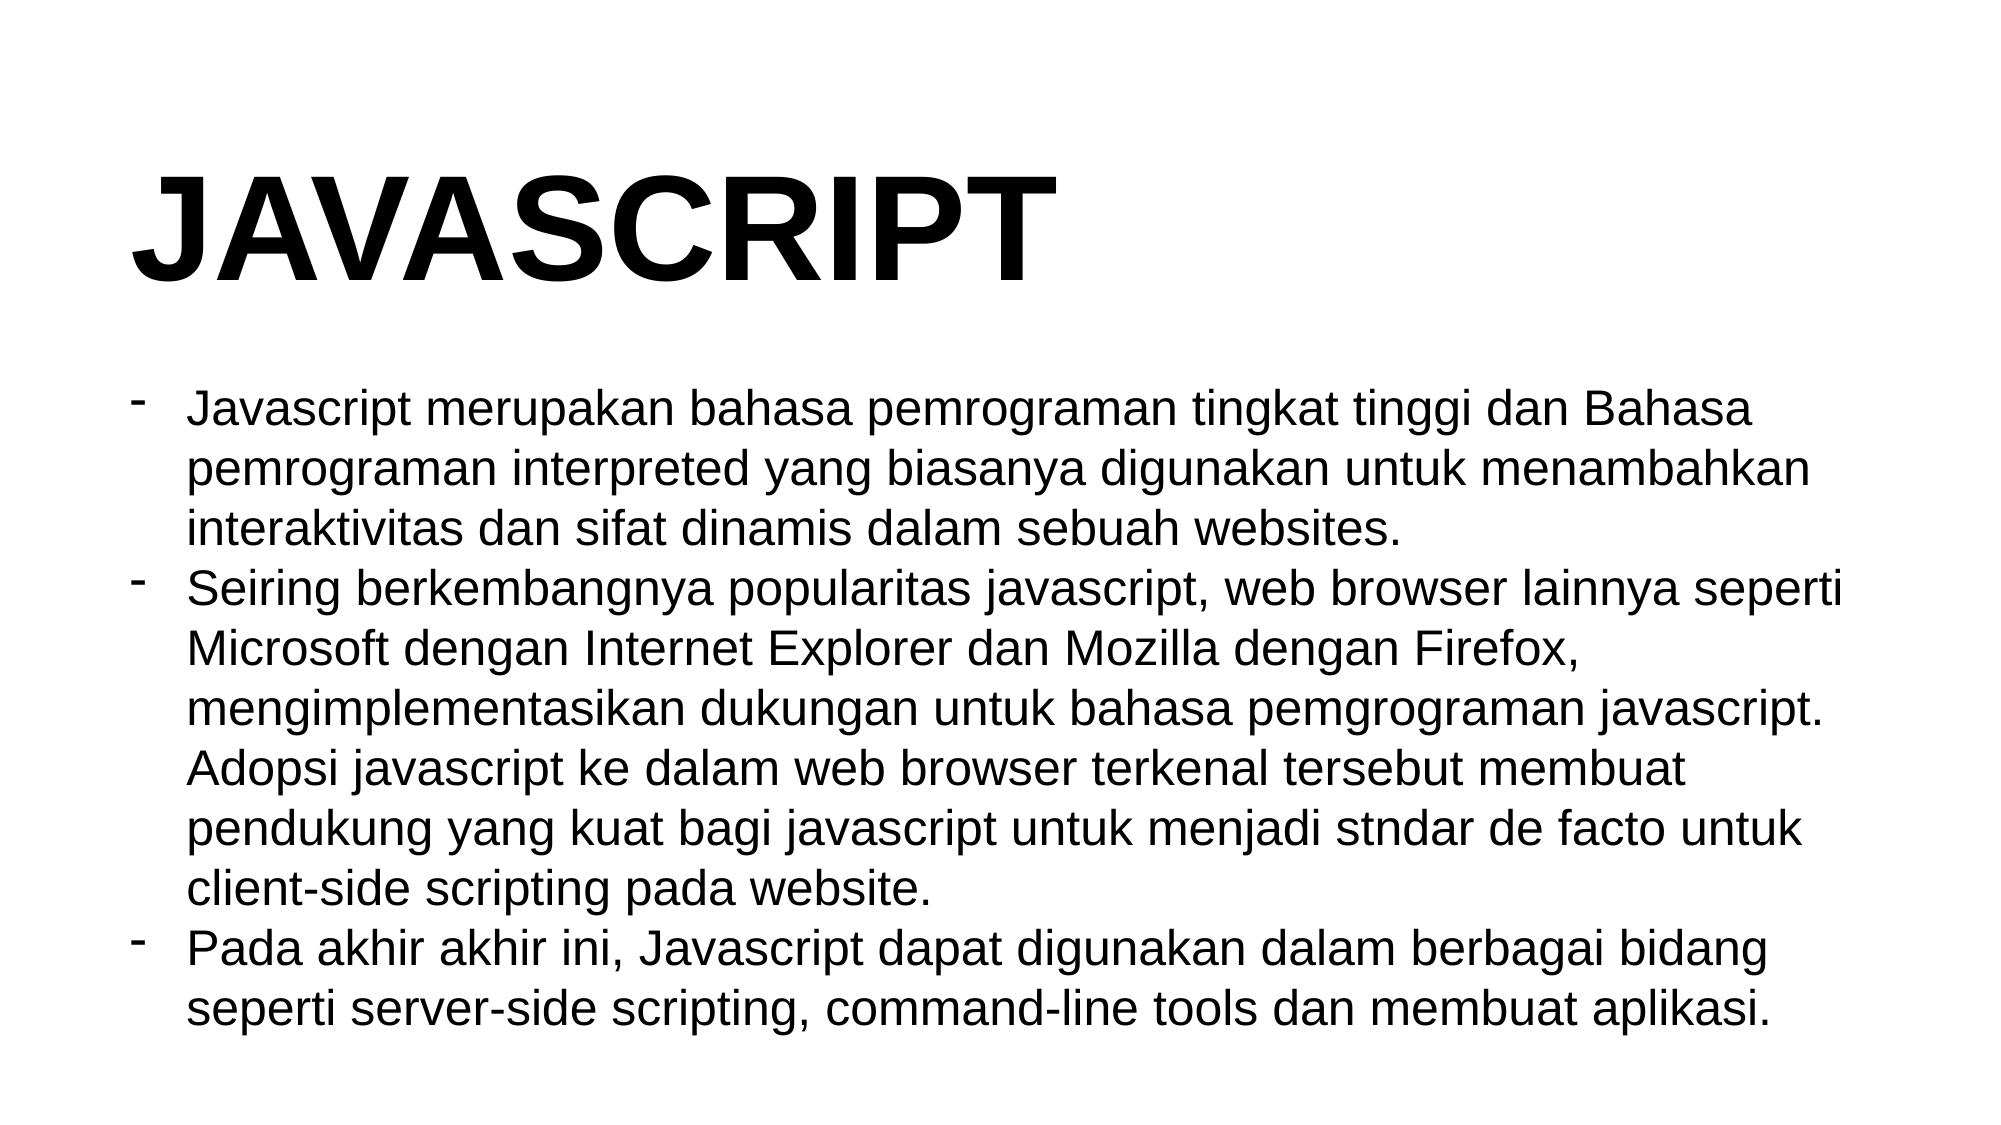

JAVASCRIPT
Javascript merupakan bahasa pemrograman tingkat tinggi dan Bahasa pemrograman interpreted yang biasanya digunakan untuk menambahkan interaktivitas dan sifat dinamis dalam sebuah websites.
Seiring berkembangnya popularitas javascript, web browser lainnya seperti Microsoft dengan Internet Explorer dan Mozilla dengan Firefox, mengimplementasikan dukungan untuk bahasa pemgrograman javascript. Adopsi javascript ke dalam web browser terkenal tersebut membuat pendukung yang kuat bagi javascript untuk menjadi stndar de facto untuk client-side scripting pada website.
Pada akhir akhir ini, Javascript dapat digunakan dalam berbagai bidang seperti server-side scripting, command-line tools dan membuat aplikasi.